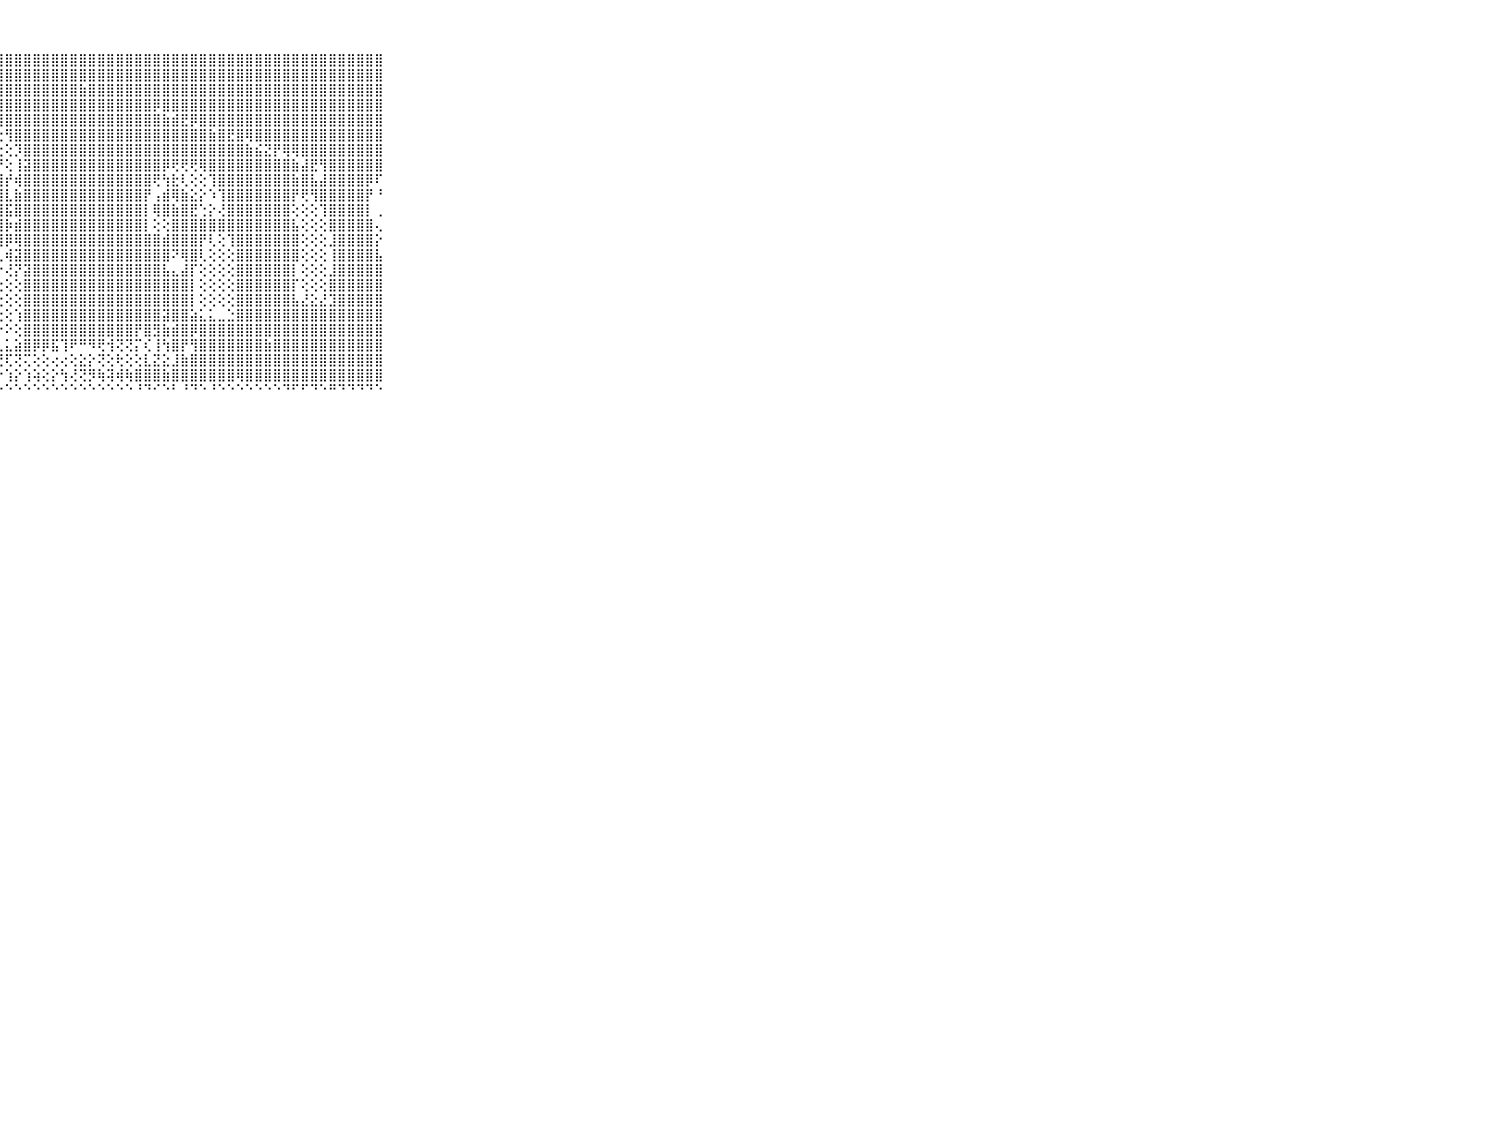

⠀⠀⠀⠀⠀⠀⠀⠀⠀⠀⠀⣿⣿⣿⣿⣿⣿⣿⣿⣿⣿⣿⣿⣿⣿⣿⣷⣿⣿⣿⣿⣿⣿⣿⣿⣿⣿⣿⣿⣿⣿⣿⣿⣿⣿⣿⣿⣿⣿⣿⣿⣿⣿⣿⣿⣿⣿⣿⣿⣿⣿⣿⣿⣿⣿⣿⣿⣿⣿⠀⠀⠀⠀⠀⠀⠀⠀⠀⠀⠀⠀
⠀⠀⠀⠀⠀⠀⠀⠀⠀⠀⠀⡿⣿⣿⣿⣿⣿⣿⣿⣿⣿⣿⣿⣿⣿⣿⣿⣿⣿⣿⣿⣿⣿⣿⣿⣿⣿⣿⣿⣿⣿⣿⣿⣿⣿⣿⣿⣿⣿⣿⣿⣿⣿⣿⣿⣿⣿⣿⣿⣿⣿⣿⣿⣿⣿⣿⣿⣿⣿⠀⠀⠀⠀⠀⠀⠀⠀⠀⠀⠀⠀
⠀⠀⠀⠀⠀⠀⠀⠀⠀⠀⠀⣿⣿⣿⣿⣿⣿⣿⣿⣿⣿⣿⣿⣿⣿⣿⣿⣿⣿⣿⣿⣿⣿⣿⣿⣿⣷⣿⣿⣿⣿⣿⣿⣿⣿⣿⣿⣿⣿⣿⣿⣿⣿⣿⣿⣿⣿⣿⣿⣿⣿⣿⣿⣿⣿⣿⣿⣿⣿⠀⠀⠀⠀⠀⠀⠀⠀⠀⠀⠀⠀
⠀⠀⠀⠀⠀⠀⠀⠀⠀⠀⠀⣿⣿⣿⣿⡿⢿⢟⢟⢟⢏⢝⢟⢟⢿⣿⣿⣿⣿⣿⣿⣿⣿⣿⣿⣿⣿⣿⣿⣿⣿⣿⣿⣿⡿⣿⣿⣿⣿⣿⣿⣿⣿⣿⣿⣿⣿⣿⣿⣿⣿⣿⣿⣿⣿⣿⣿⣿⣿⠀⠀⠀⠀⠀⠀⠀⠀⠀⠀⠀⠀
⠀⠀⠀⠀⠀⠀⠀⠀⠀⠀⠀⢿⠟⠝⢕⢕⢕⢕⢕⣕⡕⢕⢕⢕⢕⢜⢝⣿⣿⣿⣿⣿⣿⣿⣿⣿⣿⣿⣿⣿⣿⣿⣿⣿⣿⣷⣾⣟⡿⣿⣿⣿⣿⣿⣿⣿⣿⣿⣿⣿⣿⣿⣿⣿⣿⣿⣿⣿⣿⠀⠀⠀⠀⠀⠀⠀⠀⠀⠀⠀⠀
⠀⠀⠀⠀⠀⠀⠀⠀⠀⠀⠀⢀⠀⠀⠀⠀⠀⠁⠁⠑⠙⠟⢷⣵⡕⢕⢕⢕⢻⣿⣿⣿⣿⣿⣿⣿⣿⣿⣿⣿⣿⣿⣿⣿⣿⣿⣿⣿⣿⣿⣷⣿⣟⣿⢿⣿⣿⣿⣿⣿⣿⣿⣿⣿⣿⣿⣿⣿⣿⠀⠀⠀⠀⠀⠀⠀⠀⠀⠀⠀⠀
⠀⠀⠀⠀⠀⠀⠀⠀⠀⠀⠀⠉⠙⠓⠖⠢⠄⠐⠀⠐⠀⠀⠀⠙⢿⣧⡕⢕⢕⡹⣿⣿⣿⣿⣿⣿⣿⣿⣿⣿⣿⣿⣿⣿⣿⣿⣿⣿⣿⣿⣿⣿⣿⣿⣷⣮⣝⡟⢿⢿⣿⣿⣿⣿⣿⣿⣿⣿⣿⠀⠀⠀⠀⠀⠀⠀⠀⠀⠀⠀⠀
⠀⠀⠀⠀⠀⠀⠀⠀⠀⠀⠀⢀⠅⢀⠀⠀⢄⠁⢐⠐⠐⢀⠄⠀⠈⢻⣿⡝⢕⢸⣽⣿⣿⣿⣿⣿⣿⣿⣿⣿⣿⣿⣿⣿⣿⡿⢟⢟⢟⢿⣿⣿⣿⣿⣿⣿⣿⣿⣿⣷⣼⣟⢻⣿⣿⣿⣿⣿⣿⠀⠀⠀⠀⠀⠀⠀⠀⠀⠀⠀⠀
⠀⠀⠀⠀⠀⠀⠀⠀⠀⠀⠀⢕⢕⢕⢔⢕⢄⢄⢕⢄⠁⠀⢔⠀⠐⢜⣿⣿⡞⢾⣿⣿⣿⣿⣿⣿⣿⣿⣿⣿⣿⣿⣿⣿⢟⢳⣗⢇⢕⢕⢹⣿⣿⣿⣿⣿⣿⣿⣿⣷⣿⣧⣼⣿⣿⣿⣿⡿⠏⠀⠀⠀⠀⠀⠀⠀⠀⠀⠀⠀⠀
⠀⠀⠀⠀⠀⠀⠀⠀⠀⠀⠀⣿⣿⣾⣷⣧⣵⣕⣕⢕⢕⢕⢕⢄⢄⢔⣿⣿⣇⣷⣿⣿⣿⣿⣿⣿⣿⣿⣿⣿⣿⣿⣿⡟⢠⣾⢿⣷⣕⡕⠱⢹⣿⣿⣿⣿⣿⣿⣿⡟⢟⢻⣿⣿⣿⣿⣿⡟⠘⠀⠀⠀⠀⠀⠀⠀⠀⠀⠀⠀⠀
⠀⠀⠀⠀⠀⠀⠀⠀⠀⠀⠀⣿⣿⣿⣿⣿⣿⣿⣿⣿⣷⣷⣵⣵⣱⣕⣿⣿⣯⣿⣿⣿⣿⣿⣿⣿⣿⣿⣿⣿⣿⣿⣿⡇⢿⣿⣷⣿⣟⢑⡕⢜⣿⣿⣿⣿⣿⣿⣿⢕⢕⢕⢹⣿⣿⣿⣿⡇⢀⠀⠀⠀⠀⠀⠀⠀⠀⠀⠀⠀⠀
⠀⠀⠀⠀⠀⠀⠀⠀⠀⠀⠀⣿⣿⣿⣿⣿⣿⣿⣿⣿⣿⣿⣿⣿⣿⣿⣿⣿⡷⣾⣿⣿⣿⣿⣿⣿⣿⣿⣿⣿⣿⣿⣿⡇⢕⢕⣿⣿⣿⣿⣿⣿⣿⣿⣿⣿⣿⣿⣿⣧⢕⢕⢕⣿⣿⣿⣿⣿⢄⠀⠀⠀⠀⠀⠀⠀⠀⠀⠀⠀⠀
⠀⠀⠀⠀⠀⠀⠀⠀⠀⠀⠀⣿⣿⣿⣿⣿⣿⣿⣿⣿⣿⣿⣿⣿⣿⣿⣿⣿⡿⢿⣿⣿⣿⣿⣿⣿⣿⣿⣿⣿⣿⣿⣿⣿⣿⣾⣿⣿⣿⡟⢇⢕⢹⣿⣿⣿⣿⣿⣿⣿⢕⢕⢕⣸⣿⣿⣿⣿⡕⠀⠀⠀⠀⠀⠀⠀⠀⠀⠀⠀⠀
⠀⠀⠀⠀⠀⠀⠀⠀⠀⠀⠀⣿⣿⣿⣿⣿⣿⣿⣿⣿⣿⣿⣿⣿⣿⣿⣿⢇⢾⣽⣿⣿⣿⣿⣿⣿⣿⣿⣿⣿⣿⣿⣿⣿⣿⣿⠝⢿⣿⢇⢕⢕⢕⣿⣿⣿⣿⣿⣿⣿⢕⢕⢕⢸⣿⣿⣿⣿⣧⠀⠀⠀⠀⠀⠀⠀⠀⠀⠀⠀⠀
⠀⠀⠀⠀⠀⠀⠀⠀⠀⠀⠀⣿⣿⣿⣿⣿⣿⣿⣿⣿⣿⣿⣿⣿⣿⣿⣿⡕⢜⡝⣽⣿⣿⣿⣿⣿⣿⣿⣿⣿⣿⣿⣿⣿⣿⣧⣄⣼⡏⢕⢕⢕⢕⣿⣿⣿⣿⣿⣿⡇⢕⢕⢕⣸⣿⣿⣿⣿⣿⠀⠀⠀⠀⠀⠀⠀⠀⠀⠀⠀⠀
⠀⠀⠀⠀⠀⠀⠀⠀⠀⠀⠀⣿⣿⣿⣿⣿⣿⣿⣿⣿⣿⣿⣿⣿⣿⣿⣿⢕⢕⢕⣿⣿⣿⣿⣿⣿⣿⣿⣿⣿⣿⣿⣿⣿⣿⣿⣿⣿⡇⢕⢕⢕⢕⣿⣿⣿⣿⣿⣿⡏⢕⢕⢕⣿⣿⣿⣿⣿⣿⠀⠀⠀⠀⠀⠀⠀⠀⠀⠀⠀⠀
⠀⠀⠀⠀⠀⠀⠀⠀⠀⠀⠀⣿⣿⣿⣿⣿⣿⣿⣿⣿⣿⣿⣿⣿⣿⣿⣿⢕⢕⢕⣿⣿⣿⣿⣿⣿⣿⣿⣿⣿⣿⣿⣿⣿⣿⣿⣿⣿⡇⢕⢕⢕⢕⣿⣿⣿⣿⣿⣿⣧⣜⣕⣜⣹⣿⣿⣿⣿⣿⠀⠀⠀⠀⠀⠀⠀⠀⠀⠀⠀⠀
⠀⠀⠀⠀⠀⠀⠀⠀⠀⠀⠀⠘⣿⣿⣿⣿⣿⣿⣿⣿⣿⣿⣿⣿⣿⣿⡟⢕⢕⢱⣿⣿⣿⣿⣿⣿⣿⣿⣿⣿⣿⣿⣿⣿⣿⣽⣿⣿⣵⣅⣅⣀⣑⣿⣿⣿⣿⣿⣿⣿⣿⣿⣿⣿⣿⣿⣿⣿⣿⠀⠀⠀⠀⠀⠀⠀⠀⠀⠀⠀⠀
⠀⠀⠀⠀⠀⠀⠀⠀⠀⠀⠀⠀⠘⣿⣿⣿⣿⣿⣿⣿⣿⣿⣿⡿⣿⢿⢇⠕⠕⢕⣿⣿⣿⣿⣿⣿⣿⣿⣿⣿⣿⣿⡟⣿⣻⣷⣾⣿⡿⣿⣿⣿⣿⣿⣿⣿⣿⣿⣿⣿⣿⣿⣿⣿⣿⣿⣿⣿⣿⠀⠀⠀⠀⠀⠀⠀⠀⠀⠀⠀⠀
⠀⠀⠀⠀⠀⠀⠀⠀⠀⠀⠀⡄⣀⣅⣱⣵⣱⣵⢕⢵⢵⡕⢜⡕⢕⣕⣕⣄⣅⣵⣿⡿⡿⣯⢹⠟⠛⠻⢟⢺⢝⢝⡍⢎⢸⢳⣿⡟⢻⣿⣿⣿⣿⣿⣿⣿⣷⣿⣿⣿⣿⣿⣿⣿⣿⣿⣿⣿⣿⠀⠀⠀⠀⠀⠀⠀⠀⠀⠀⠀⠀
⠀⠀⠀⠀⠀⠀⠀⠀⠀⠀⠀⠱⢕⣯⣝⣫⣽⣵⣽⣷⣷⣷⡾⢿⢿⢿⢟⢛⢏⢝⢍⢕⢕⢔⢔⢕⣕⡕⢝⢕⢗⢕⢕⣇⣝⣕⣸⣷⣿⣿⣿⣿⣿⣿⣿⣿⣿⣿⣿⣿⣿⣿⣿⣿⣿⣿⣿⣿⣿⠀⠀⠀⠀⠀⠀⠀⠀⠀⠀⠀⠀
⠀⠀⠀⠀⠀⠀⠀⠀⠀⠀⠀⠿⠿⢻⢟⠛⢏⢝⢝⢕⢵⢵⢕⢕⢕⢕⢕⡕⢱⡕⢱⢵⢕⡕⢳⢜⢝⡻⢷⢽⢾⢷⣿⣿⣿⣷⣿⣿⣿⣿⣿⣿⣿⢿⣿⣿⣿⣿⣿⣿⣿⣿⣿⣿⣿⣿⣿⣿⣿⠀⠀⠀⠀⠀⠀⠀⠀⠀⠀⠀⠀
⠀⠀⠀⠀⠀⠀⠀⠀⠀⠀⠀⠀⠀⠀⠀⠐⠐⠑⠑⠑⠑⠑⠑⠑⠘⠑⠑⠑⠑⠑⠑⠑⠑⠑⠑⠑⠑⠑⠑⠑⠑⠑⠘⠙⠊⠑⠃⠘⠙⠑⠘⠑⠑⠑⠑⠑⠑⠑⠙⠋⠋⠙⠑⠛⠙⠙⠙⠙⠑⠀⠀⠀⠀⠀⠀⠀⠀⠀⠀⠀⠀